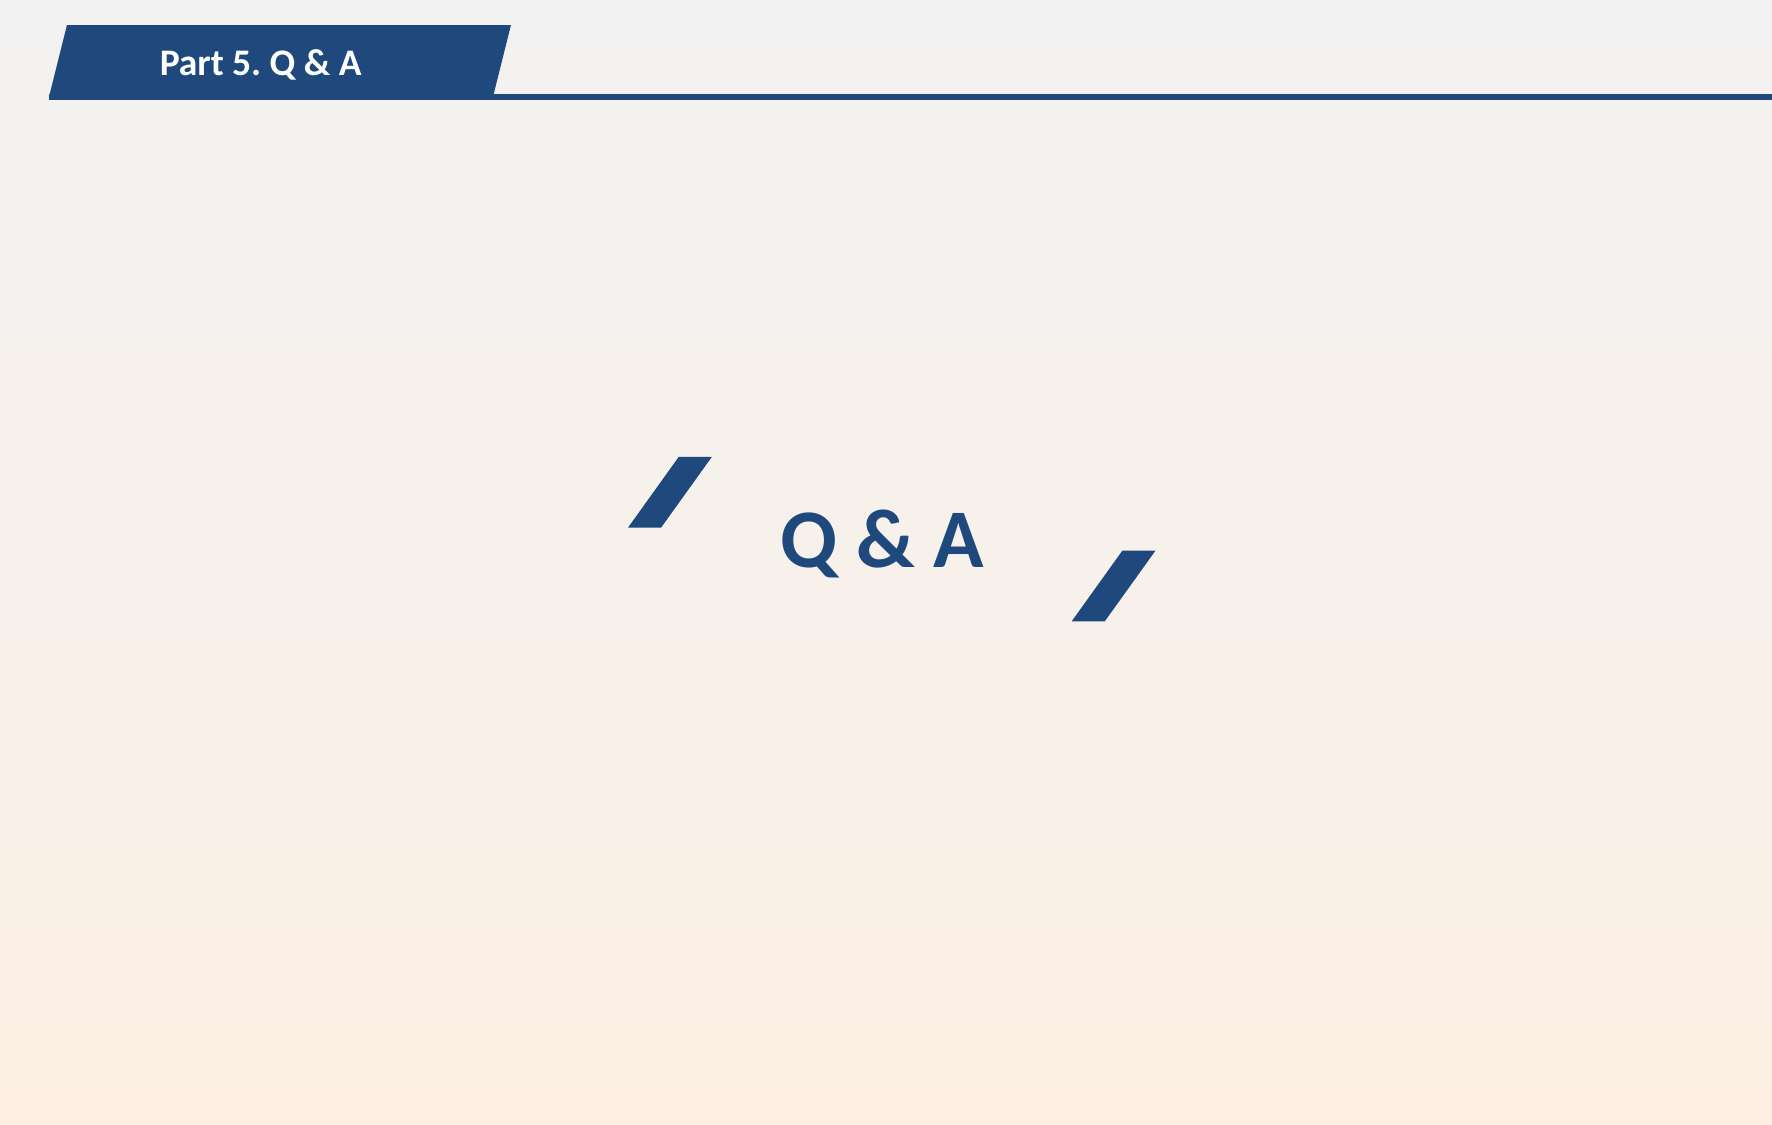

Part 5. Q & A

Q & A